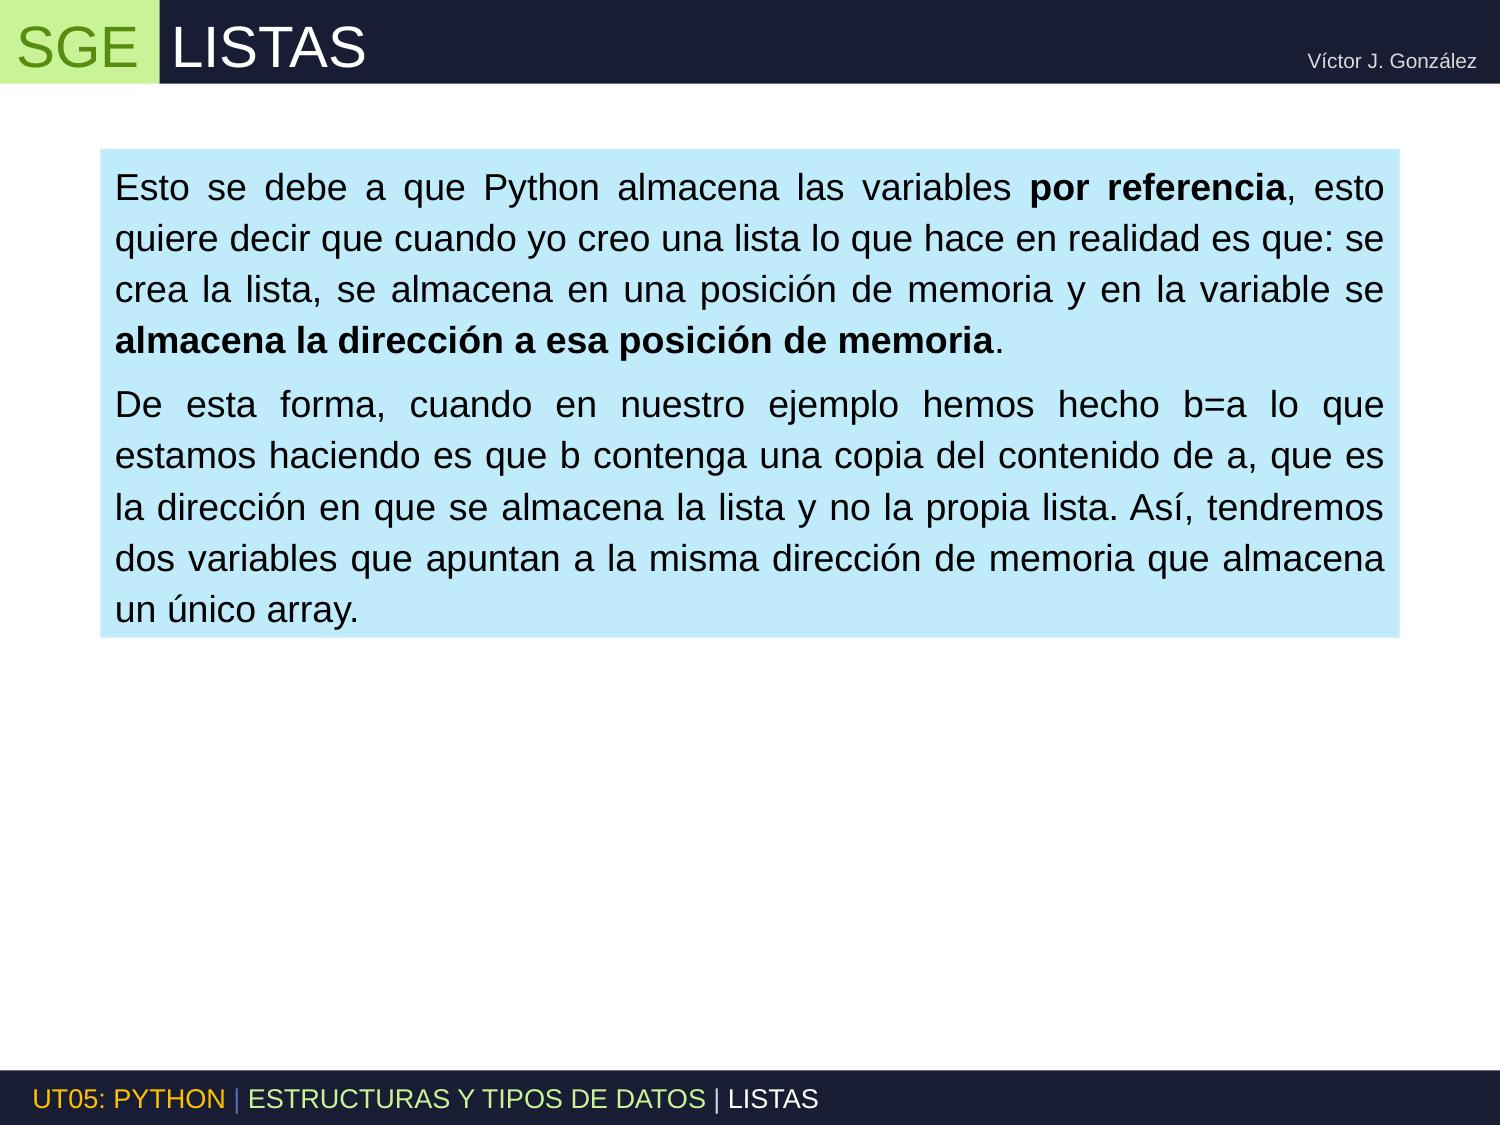

SGE
LISTAS
Víctor J. González
Esto se debe a que Python almacena las variables por referencia, esto quiere decir que cuando yo creo una lista lo que hace en realidad es que: se crea la lista, se almacena en una posición de memoria y en la variable se almacena la dirección a esa posición de memoria.
De esta forma, cuando en nuestro ejemplo hemos hecho b=a lo que estamos haciendo es que b contenga una copia del contenido de a, que es la dirección en que se almacena la lista y no la propia lista. Así, tendremos dos variables que apuntan a la misma dirección de memoria que almacena un único array.

UT05: PYTHON | ESTRUCTURAS Y TIPOS DE DATOS | LISTAS